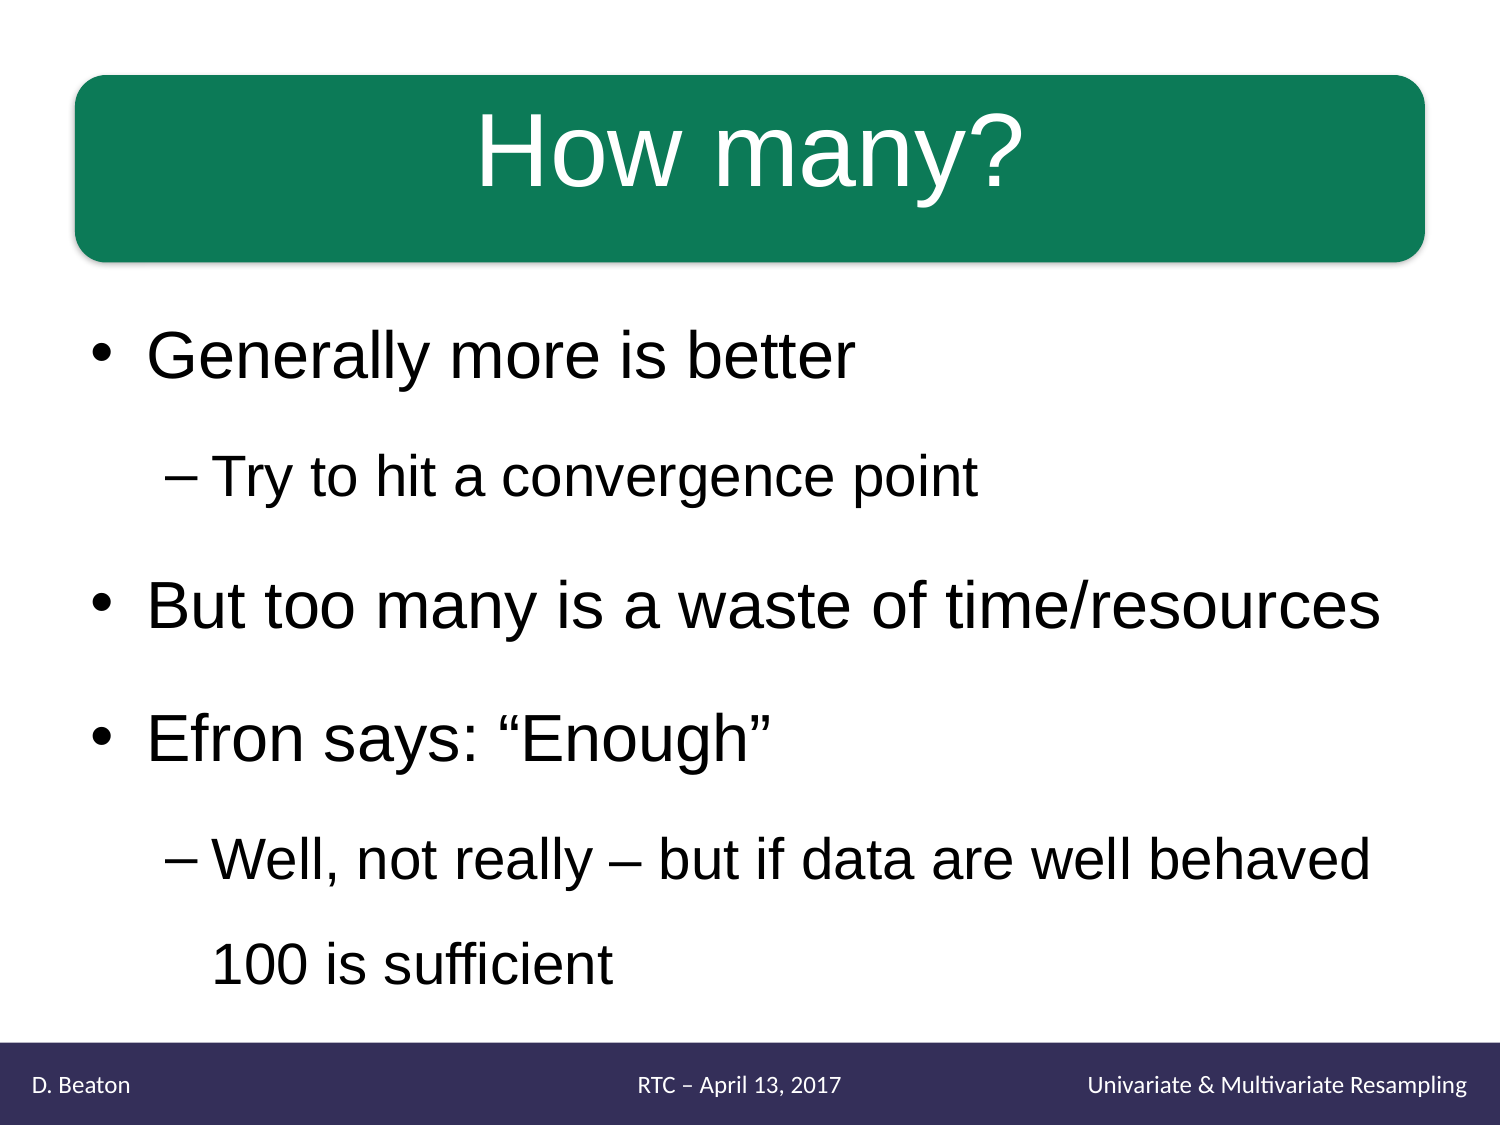

# How many?
Generally more is better
Try to hit a convergence point
But too many is a waste of time/resources
Efron says: “Enough”
Well, not really – but if data are well behaved 100 is sufficient